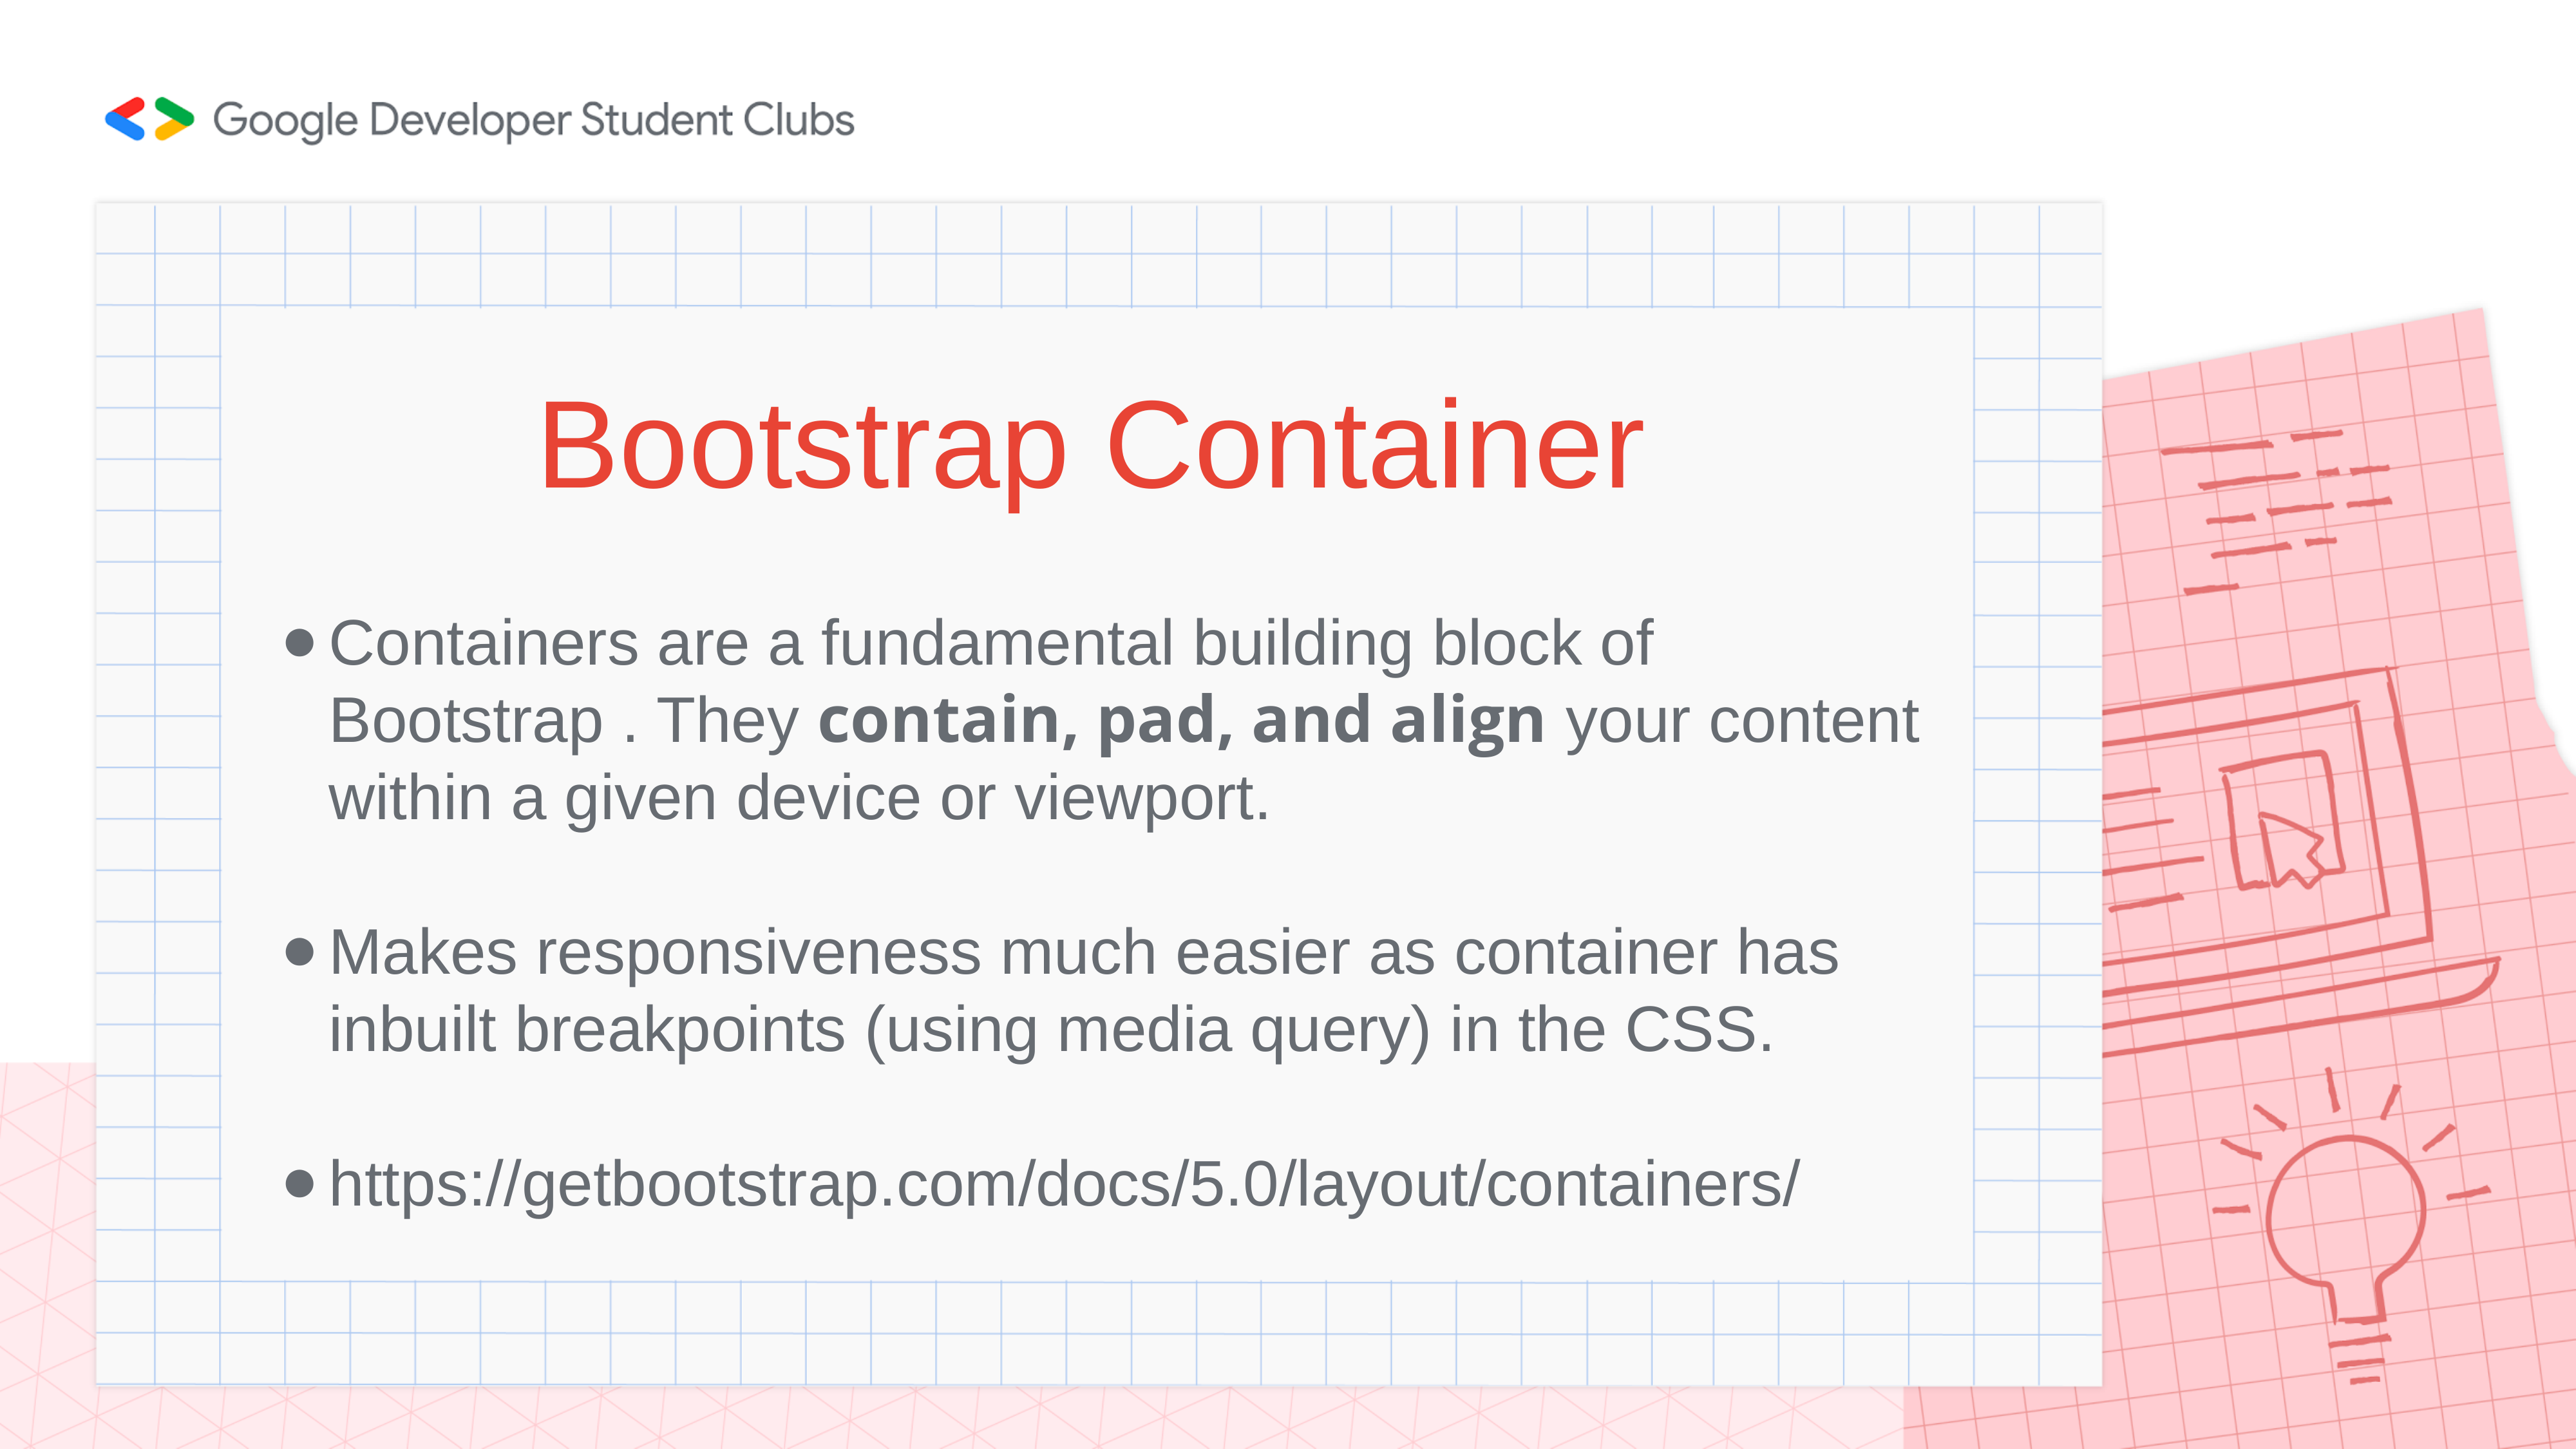

# Bootstrap Container
Containers are a fundamental building block of Bootstrap . They contain, pad, and align your content within a given device or viewport.

Makes responsiveness much easier as container has inbuilt breakpoints (using media query) in the CSS.

https://getbootstrap.com/docs/5.0/layout/containers/